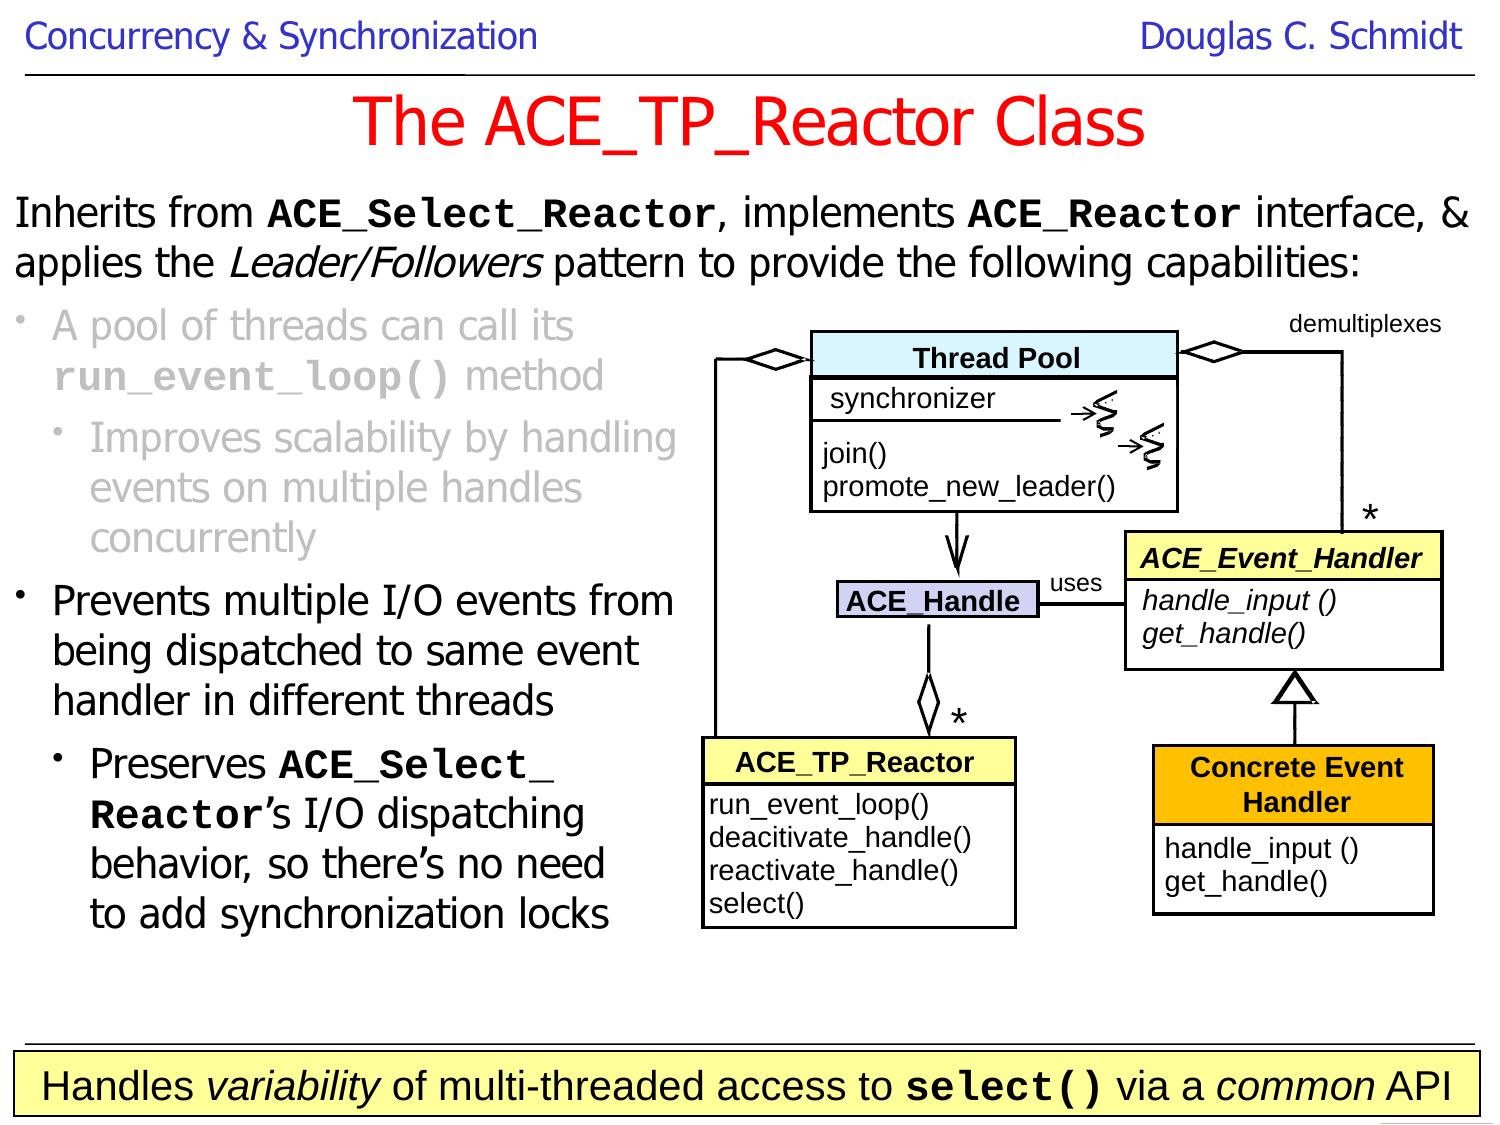

# The ACE_TP_Reactor Class
Inherits from ACE_Select_Reactor, implements ACE_Reactor interface, & applies the Leader/Followers pattern to provide the following capabilities:
A pool of threads can call its
run_event_loop() method
Improves scalability by handling
events on multiple handles
concurrently
Prevents multiple I/O events from
being dispatched to same event
handler in different threads
Preserves ACE_Select_
Reactor’s I/O dispatching
behavior, so there’s no need
to add synchronization locks
demultiplexes

Thread Pool

synchronizer

join()
promote_new_leader()

*

ACE_Event_Handler

uses
handle_input ()
get_handle()

 ACE_Handle

*

ACE_TP_Reactor

run_event_loop()
deacitivate_handle()
reactivate_handle()
select()

Concrete Event
Handler

handle_input ()
get_handle()

Handles variability of multi-threaded access to select() via a common API